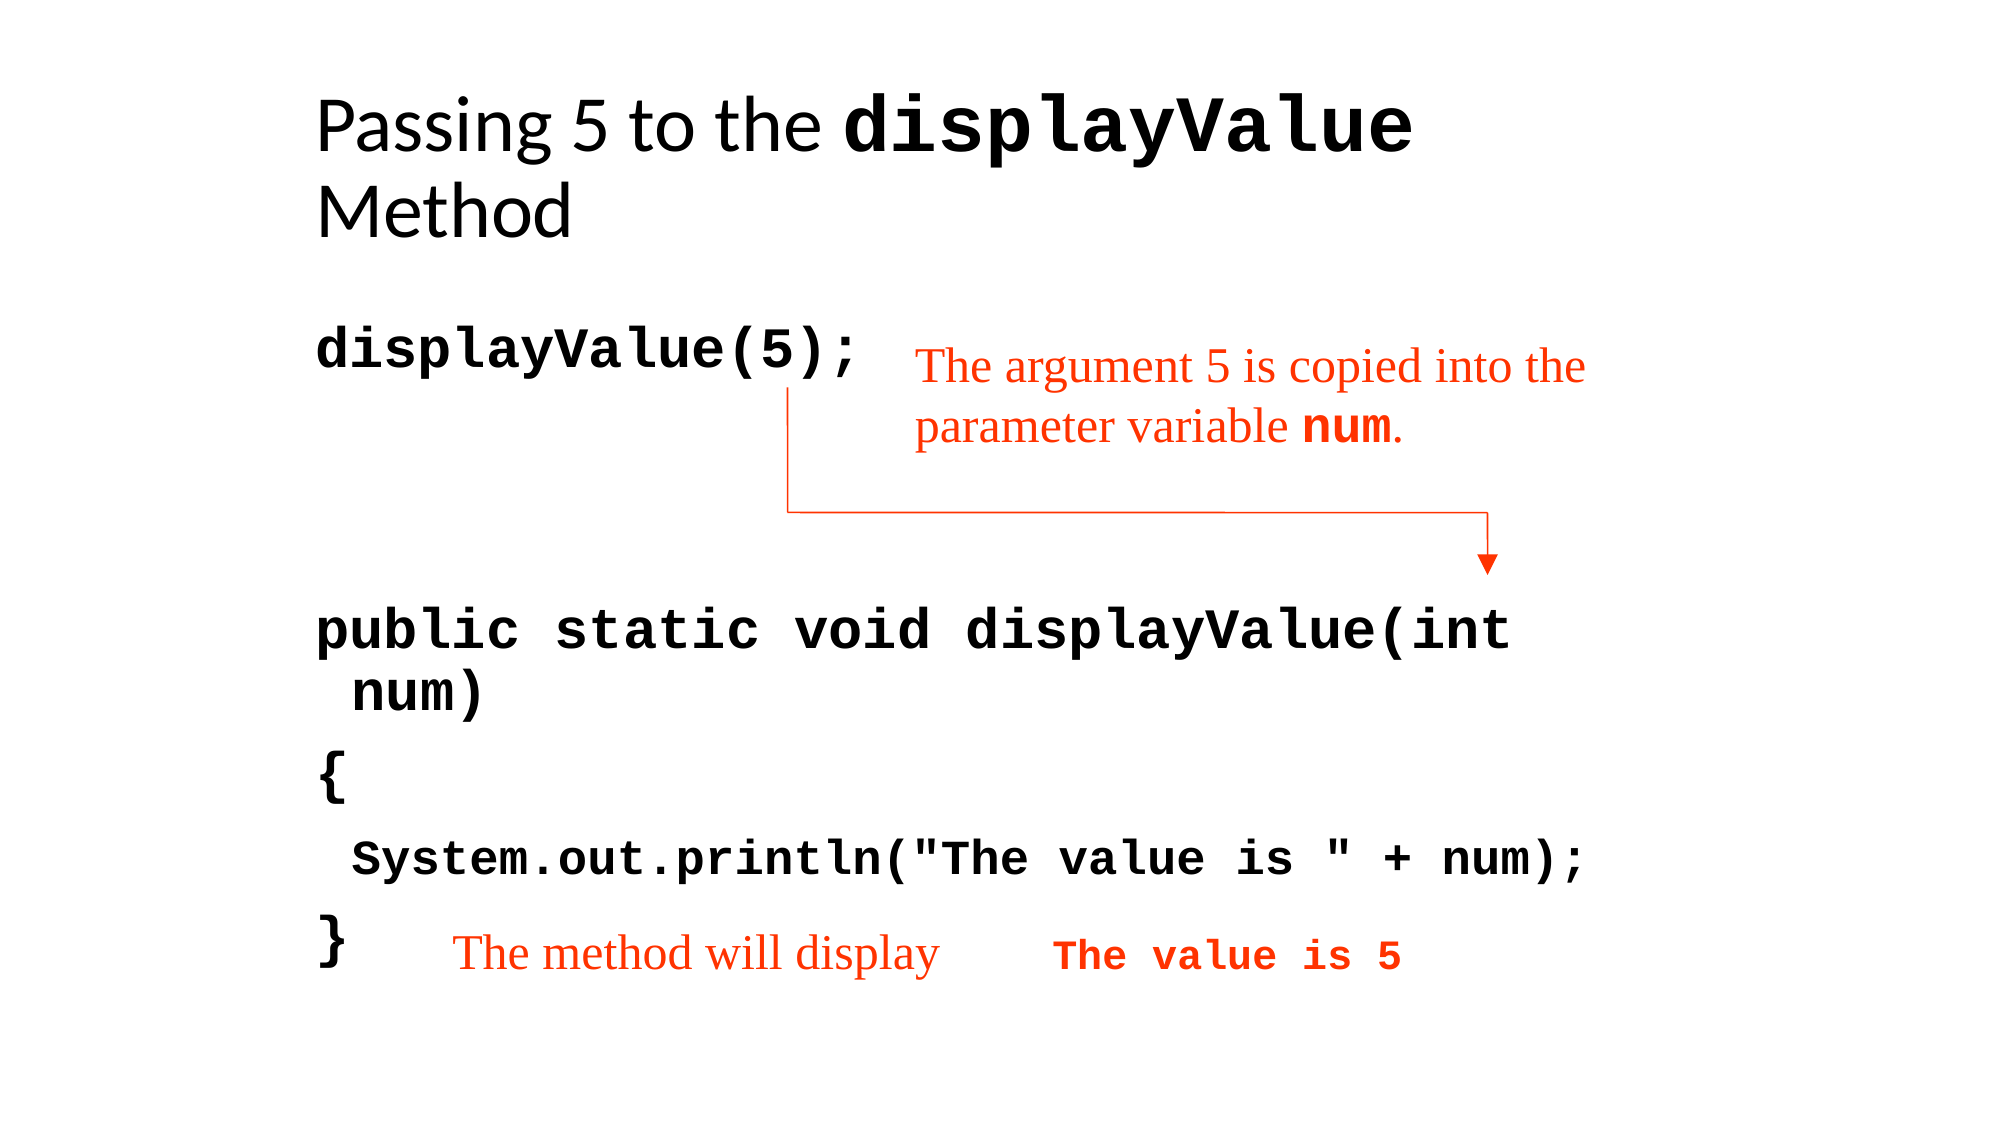

Passing 5 to the displayValue Method
displayValue(5);

public static void displayValue(int num)
{
	System.out.println("The value is " + num);
}
The argument 5 is copied into the parameter variable num.

The method will display	The value is 5